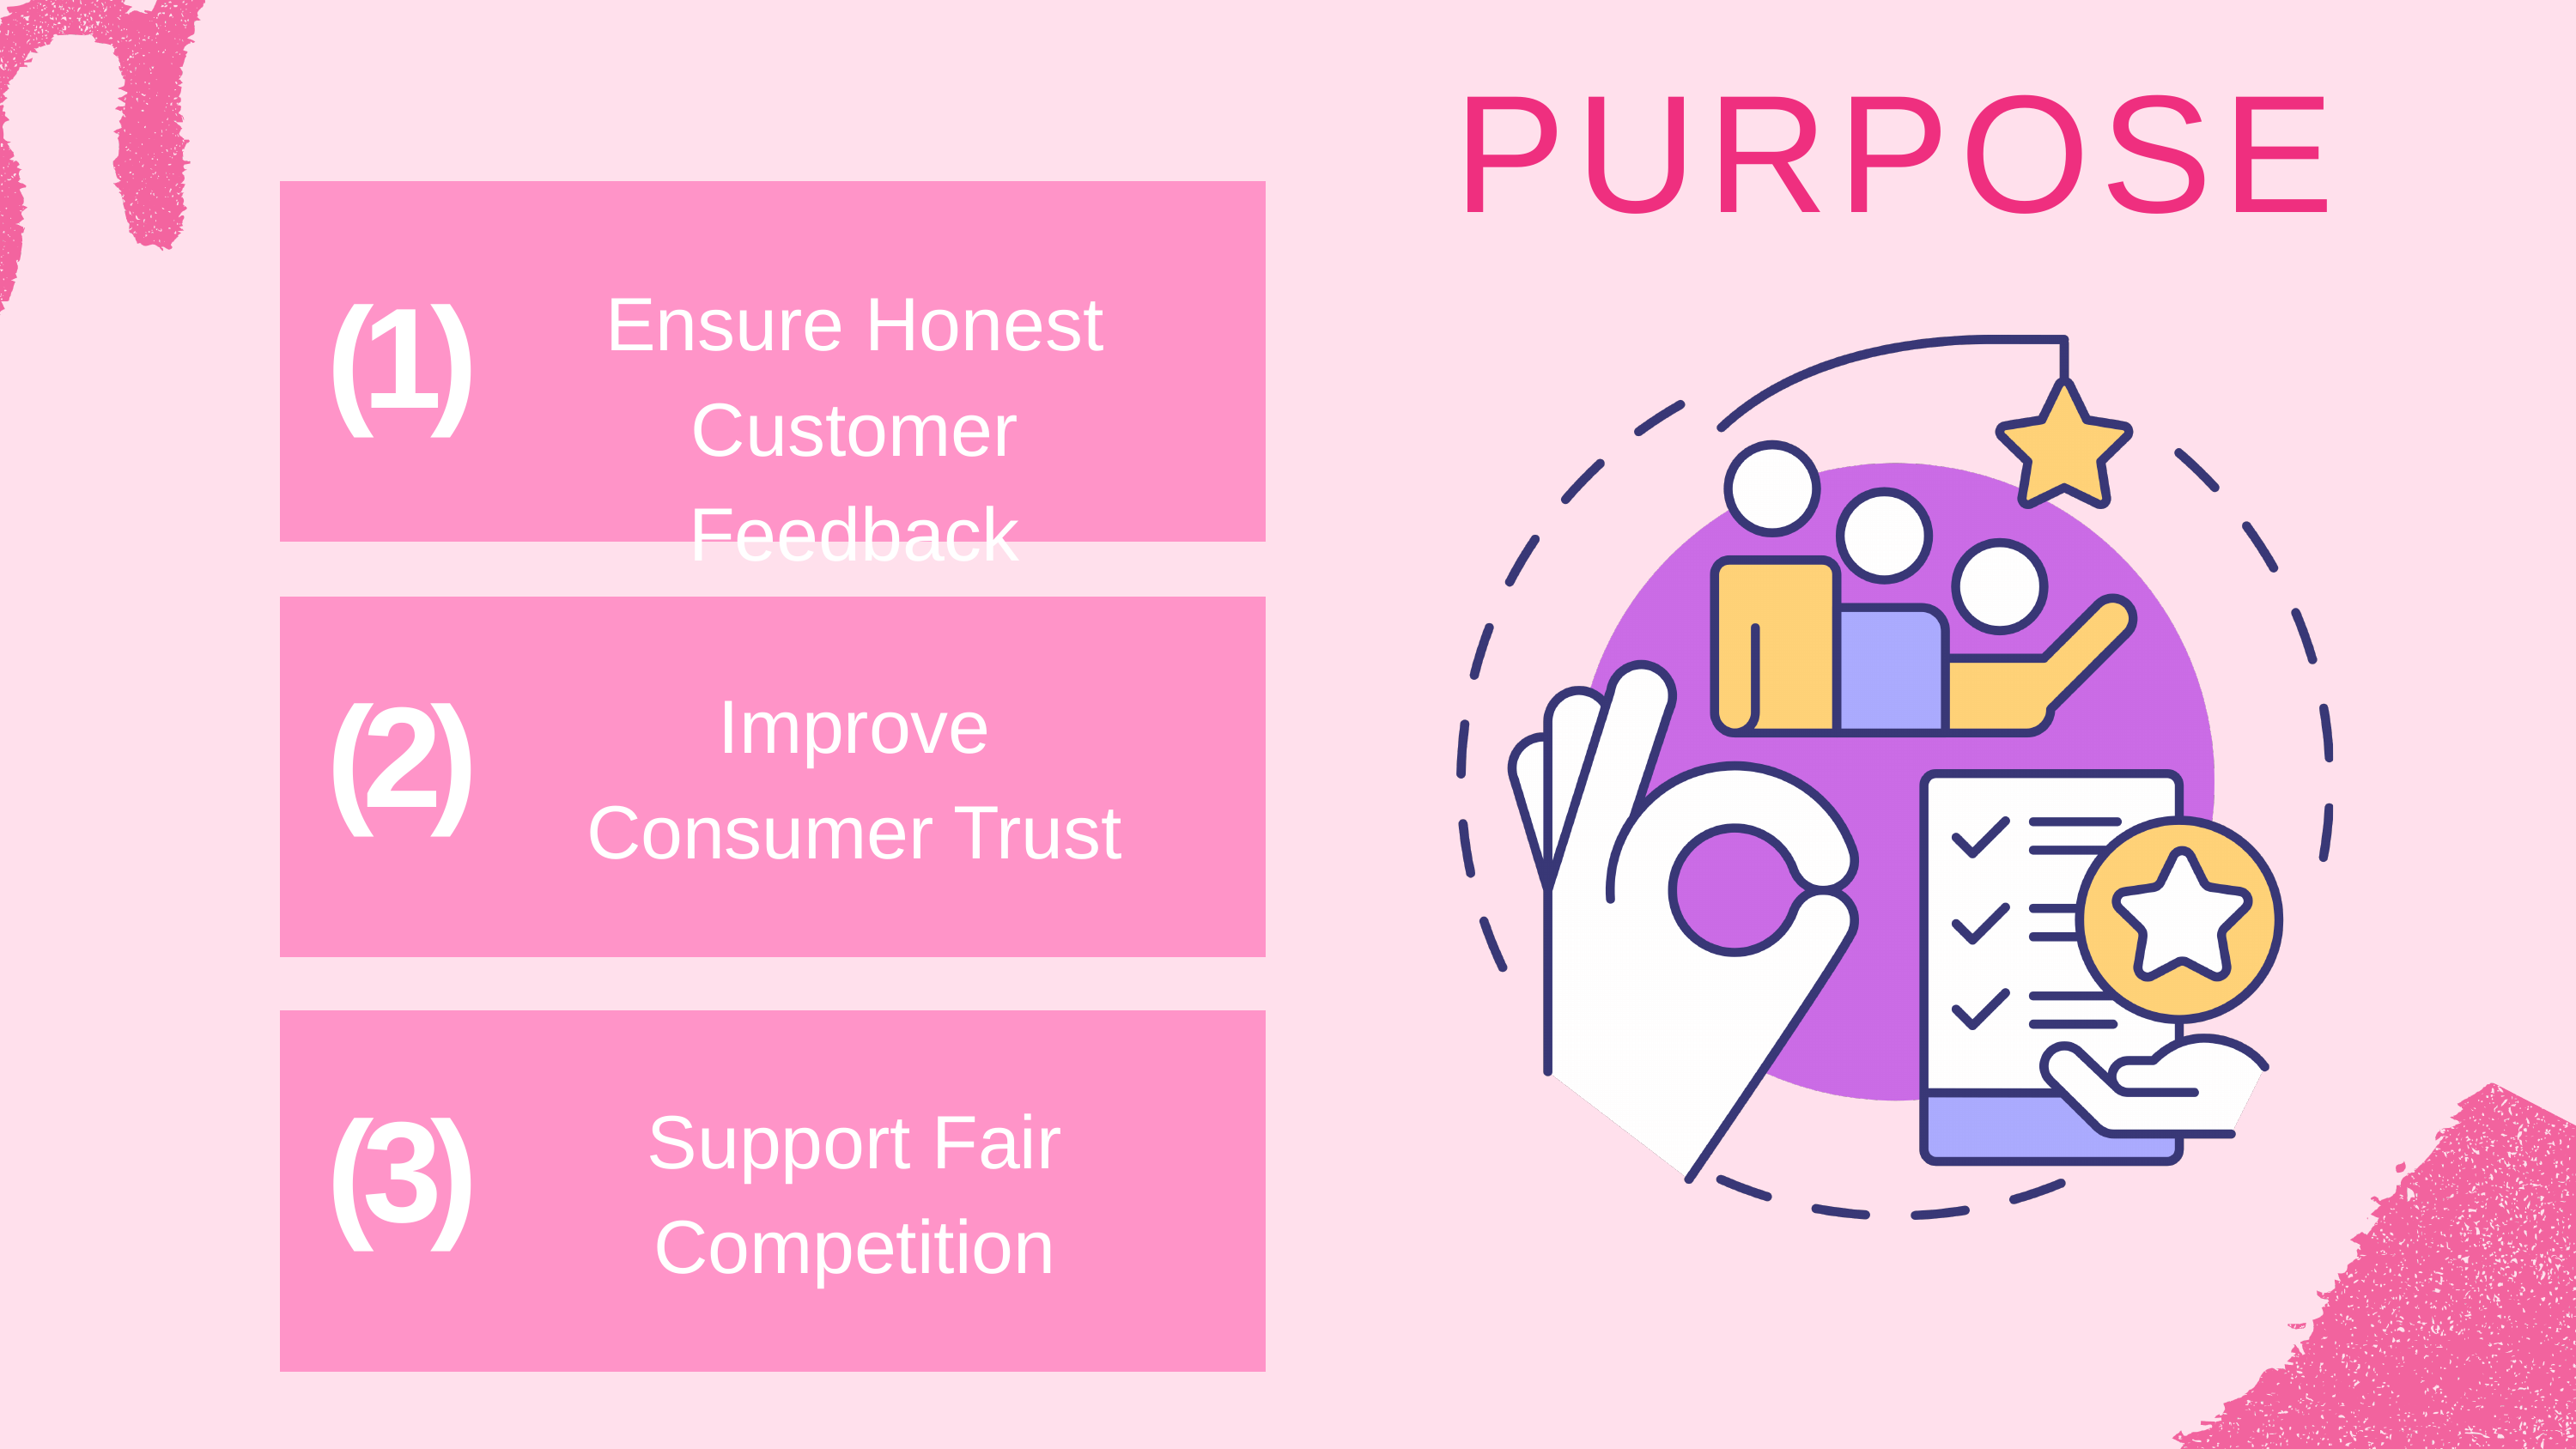

PURPOSE

Ensure Honest Customer Feedback
(1)

Improve Consumer Trust
(2)

Support Fair Competition
(3)